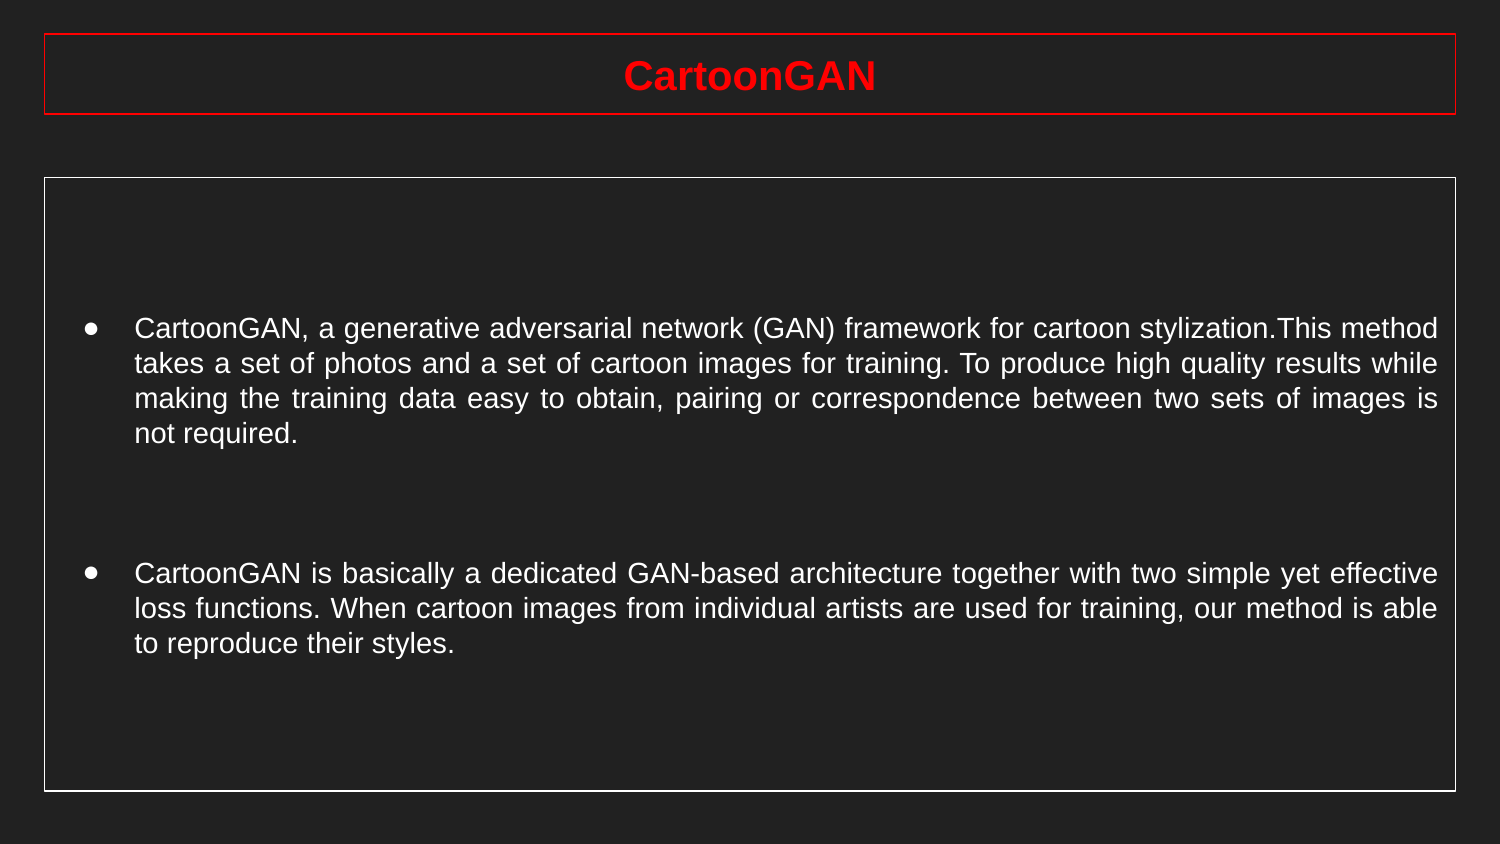

CartoonGAN
CartoonGAN, a generative adversarial network (GAN) framework for cartoon stylization.This method takes a set of photos and a set of cartoon images for training. To produce high quality results while making the training data easy to obtain, pairing or correspondence between two sets of images is not required.

CartoonGAN is basically a dedicated GAN-based architecture together with two simple yet effective loss functions. When cartoon images from individual artists are used for training, our method is able to reproduce their styles.